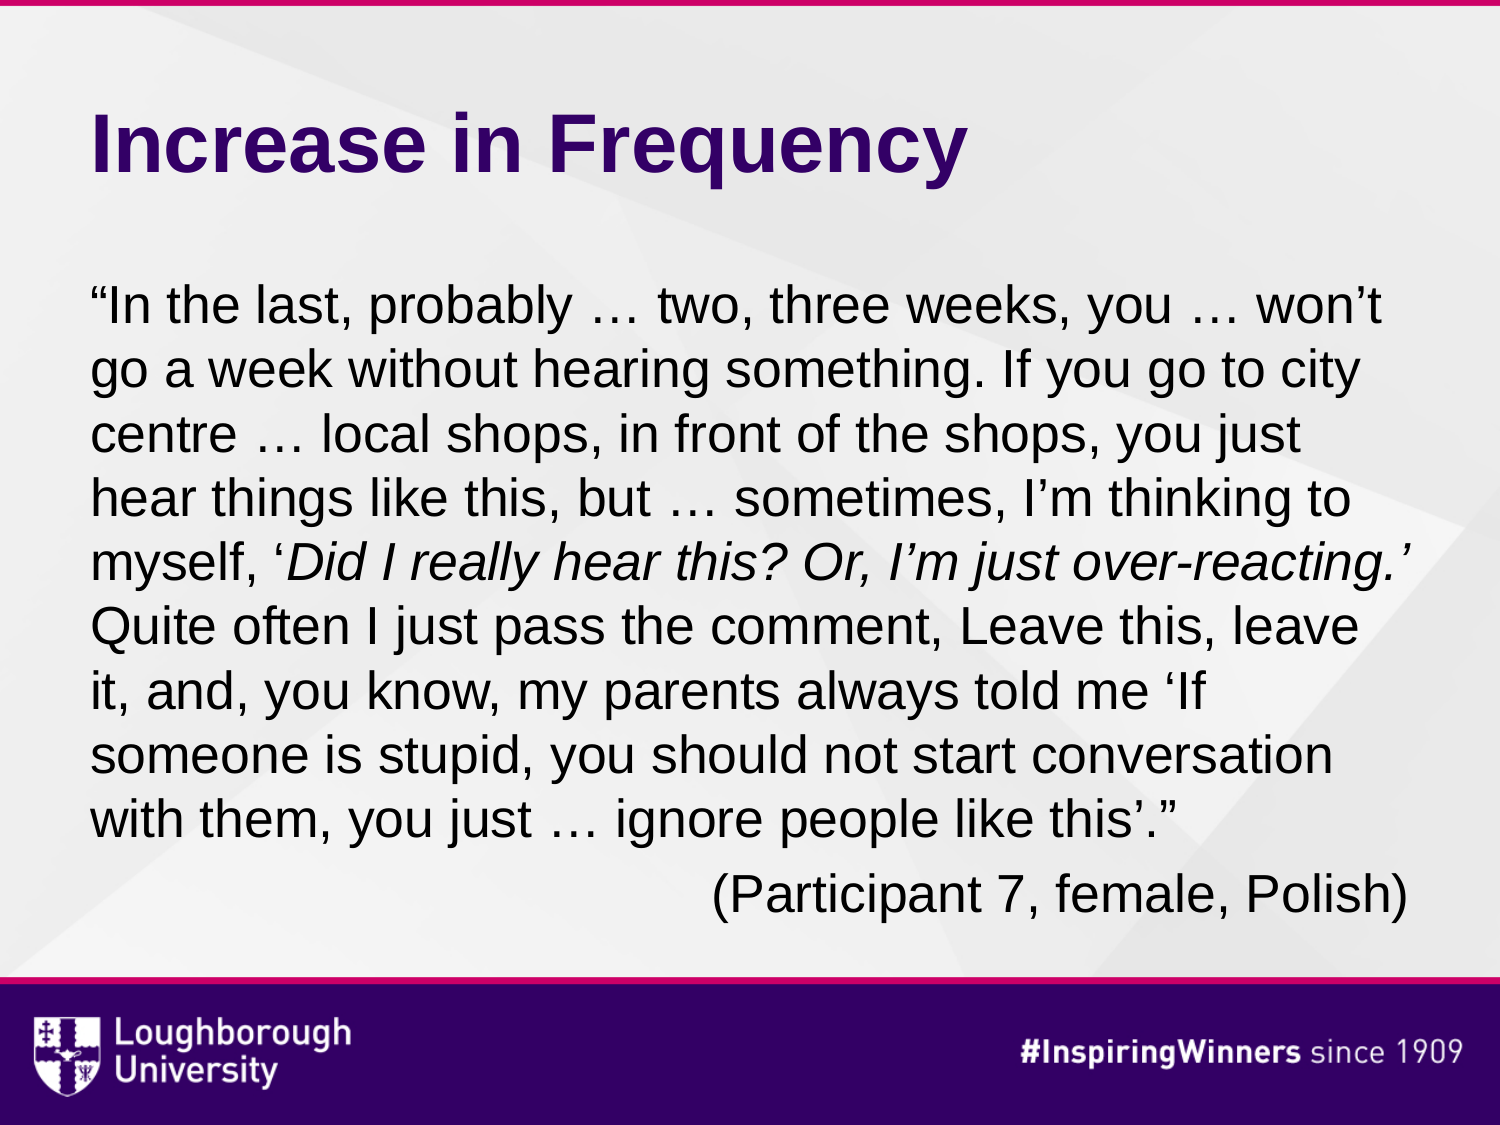

# Increase in Frequency
“In the last, probably … two, three weeks, you … won’t go a week without hearing something. If you go to city centre … local shops, in front of the shops, you just hear things like this, but … sometimes, I’m thinking to myself, ‘Did I really hear this? Or, I’m just over-reacting.’ Quite often I just pass the comment, Leave this, leave it, and, you know, my parents always told me ‘If someone is stupid, you should not start conversation with them, you just … ignore people like this’.”
(Participant 7, female, Polish)